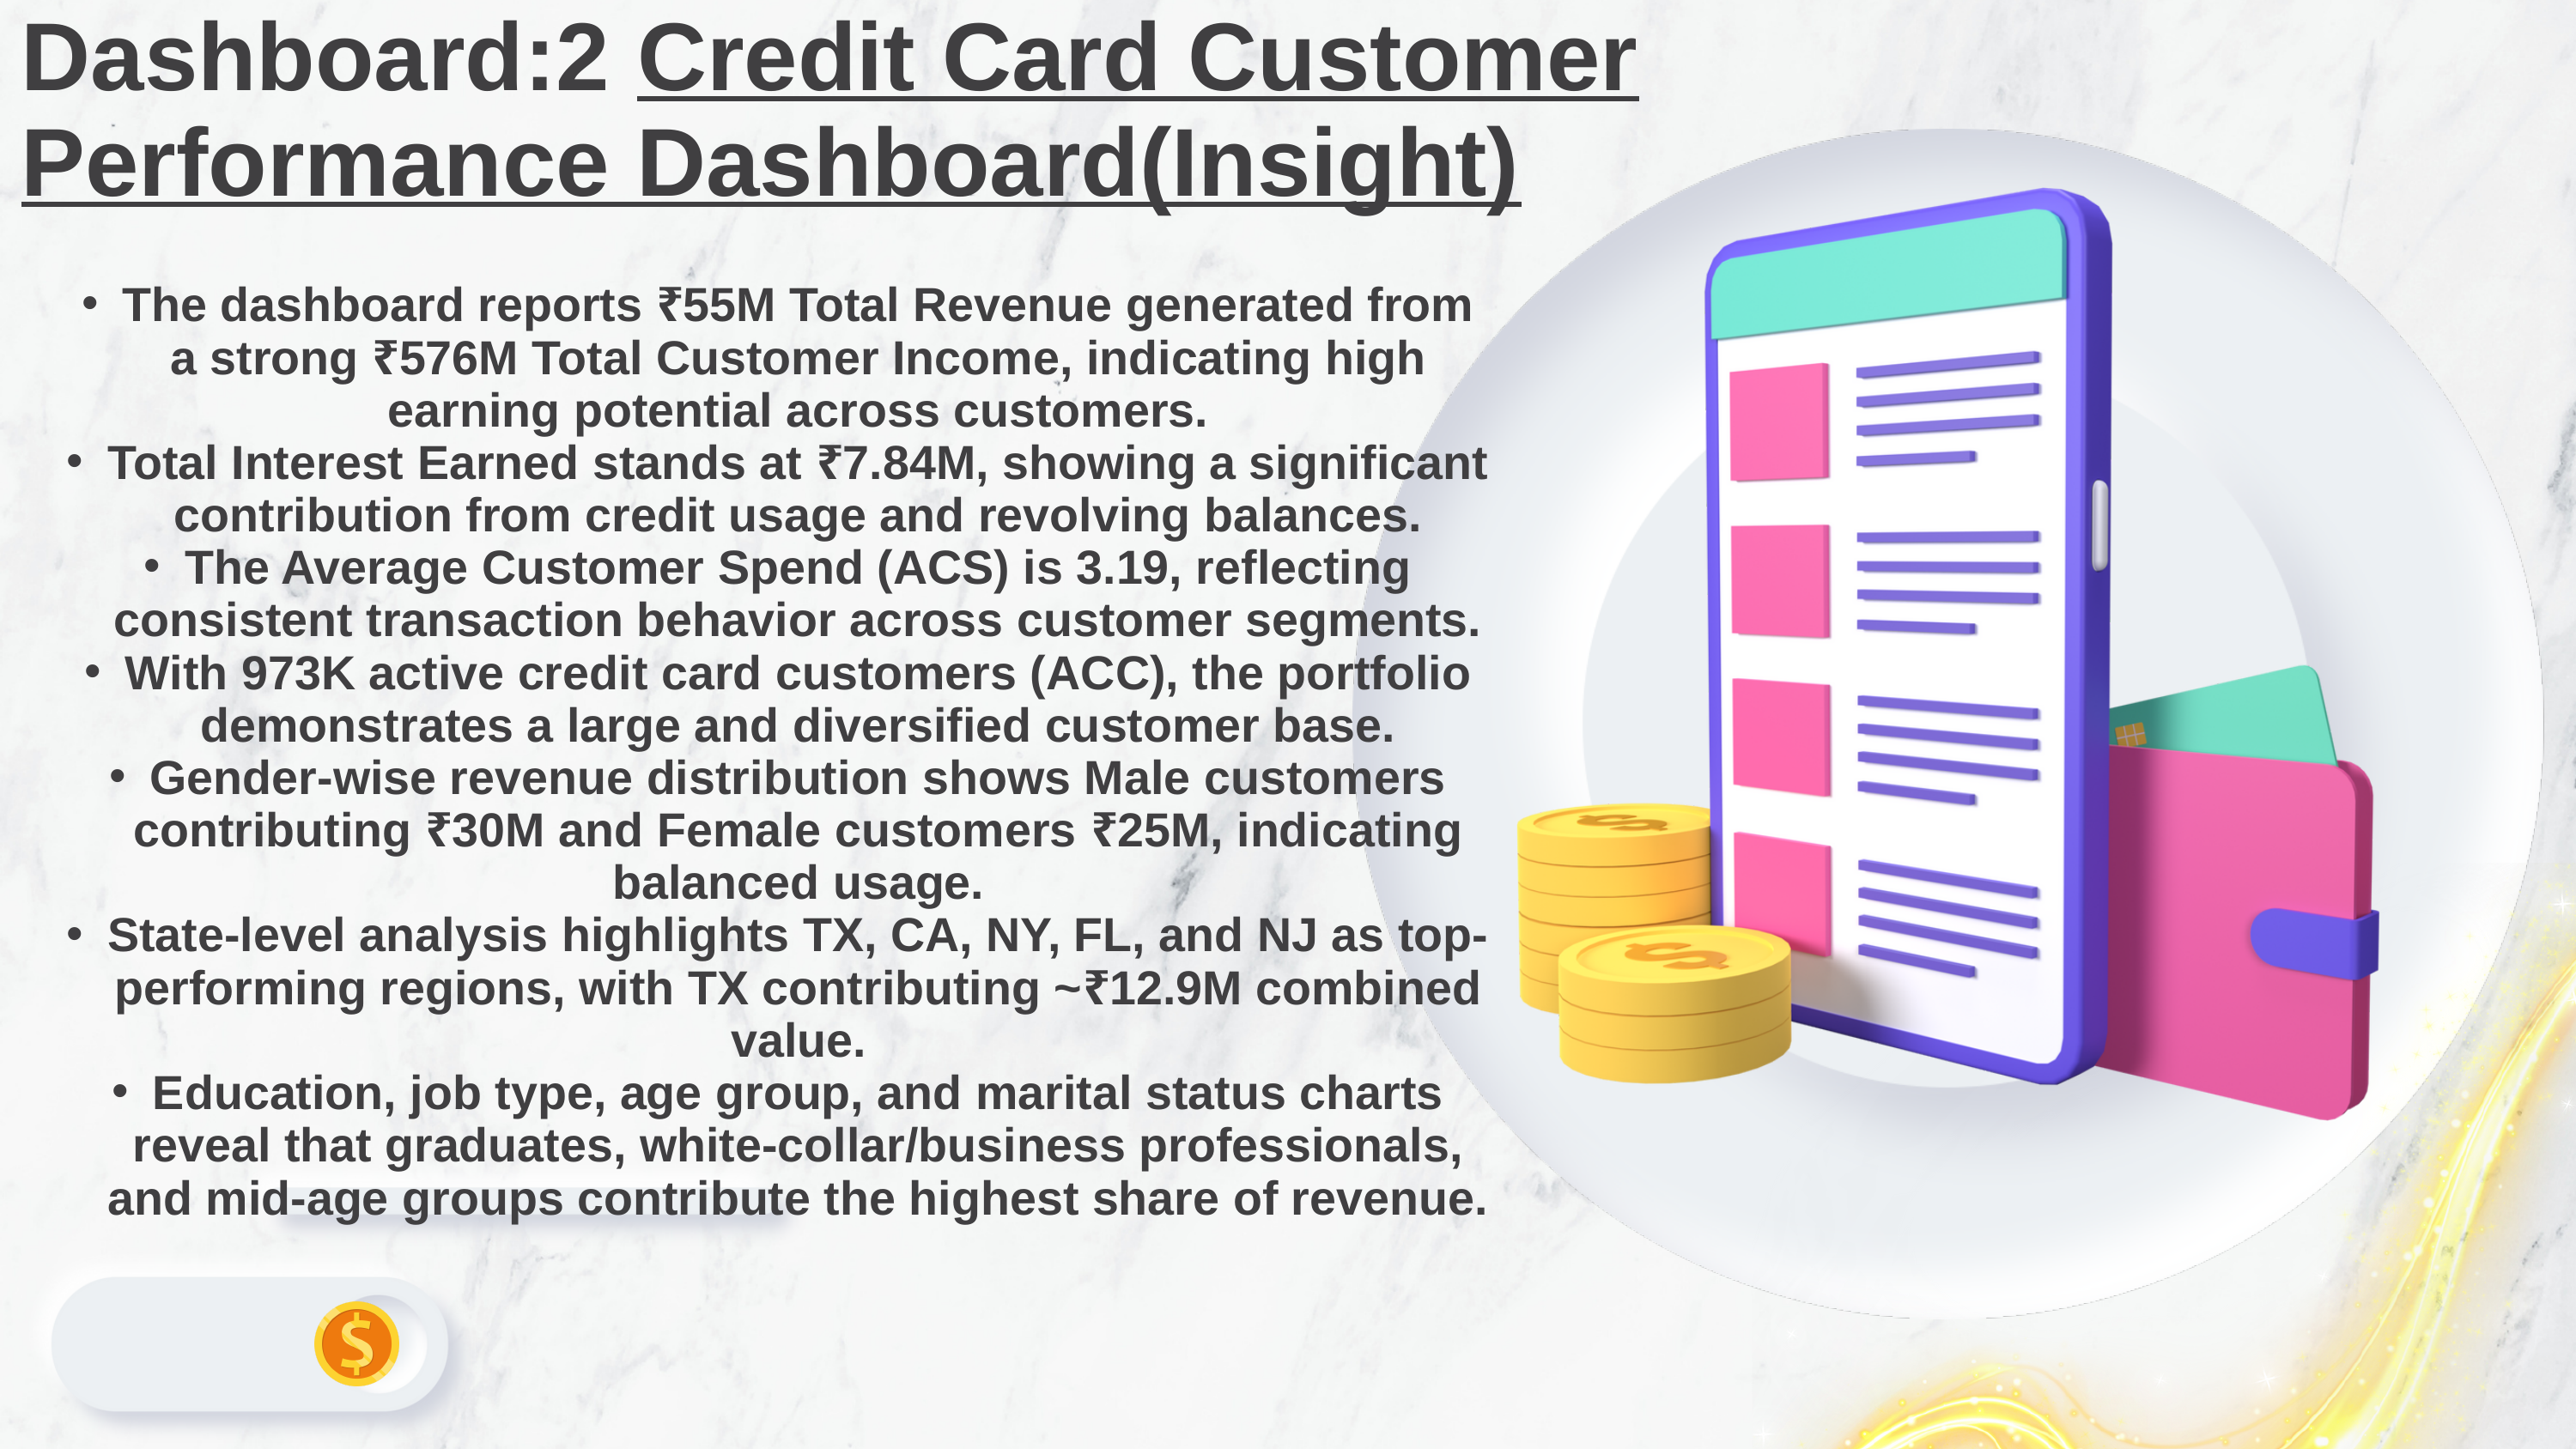

Dashboard:2 Credit Card Customer Performance Dashboard(Insight)

The dashboard reports ₹55M Total Revenue generated from a strong ₹576M Total Customer Income, indicating high earning potential across customers.
Total Interest Earned stands at ₹7.84M, showing a significant contribution from credit usage and revolving balances.
The Average Customer Spend (ACS) is 3.19, reflecting consistent transaction behavior across customer segments.
With 973K active credit card customers (ACC), the portfolio demonstrates a large and diversified customer base.
Gender-wise revenue distribution shows Male customers contributing ₹30M and Female customers ₹25M, indicating balanced usage.
State-level analysis highlights TX, CA, NY, FL, and NJ as top-performing regions, with TX contributing ~₹12.9M combined value.
Education, job type, age group, and marital status charts reveal that graduates, white-collar/business professionals, and mid-age groups contribute the highest share of revenue.